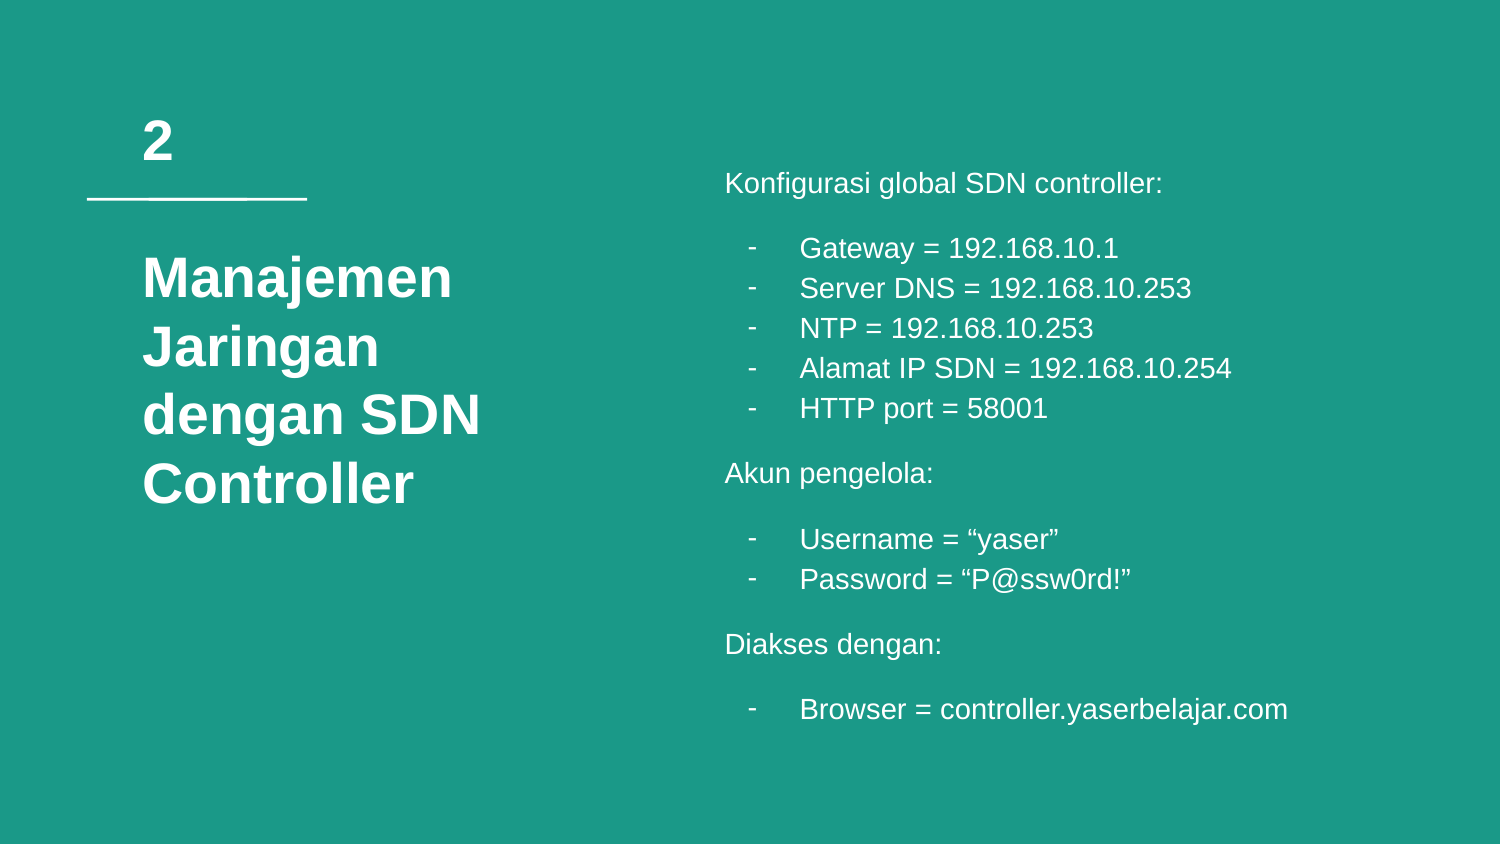

# 2

Manajemen Jaringan dengan SDN Controller
Konfigurasi global SDN controller:
Gateway = 192.168.10.1
Server DNS = 192.168.10.253
NTP = 192.168.10.253
Alamat IP SDN = 192.168.10.254
HTTP port = 58001
Akun pengelola:
Username = “yaser”
Password = “P@ssw0rd!”
Diakses dengan:
Browser = controller.yaserbelajar.com